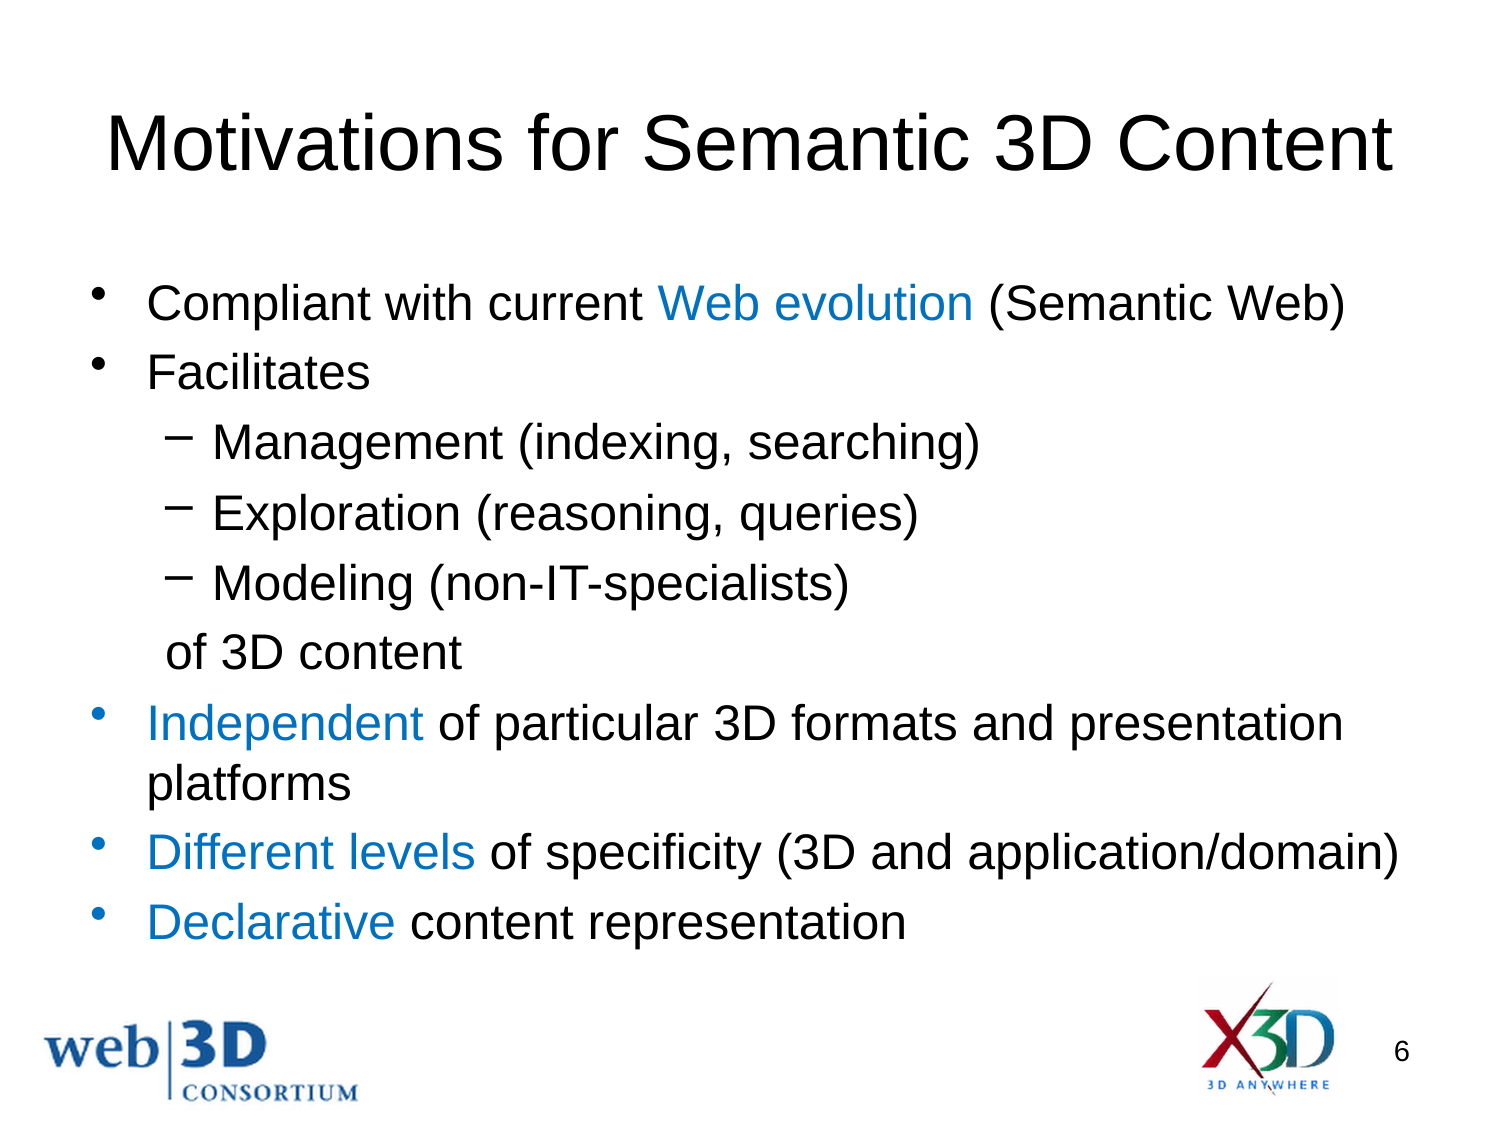

# Motivations for Semantic 3D Content
Compliant with current Web evolution (Semantic Web)
Facilitates
Management (indexing, searching)
Exploration (reasoning, queries)
Modeling (non-IT-specialists)
of 3D content
Independent of particular 3D formats and presentation platforms
Different levels of specificity (3D and application/domain)
Declarative content representation

6